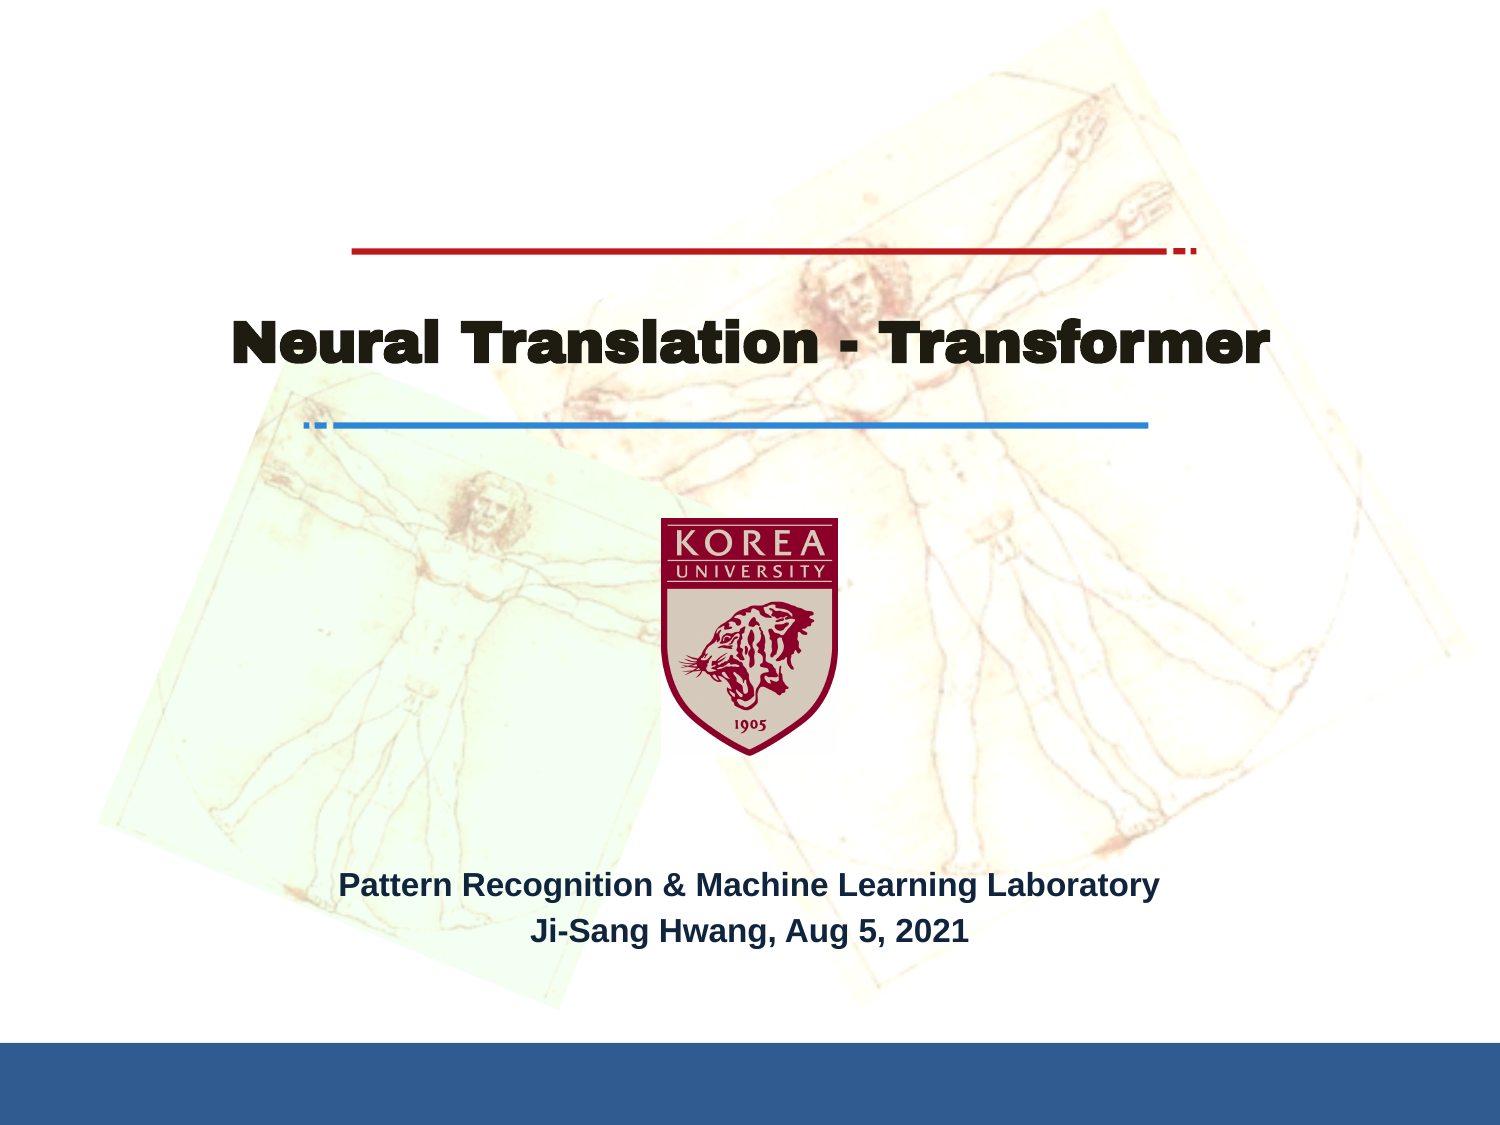

# Neural Translation - Transformer
Pattern Recognition & Machine Learning Laboratory
Ji-Sang Hwang, Aug 5, 2021